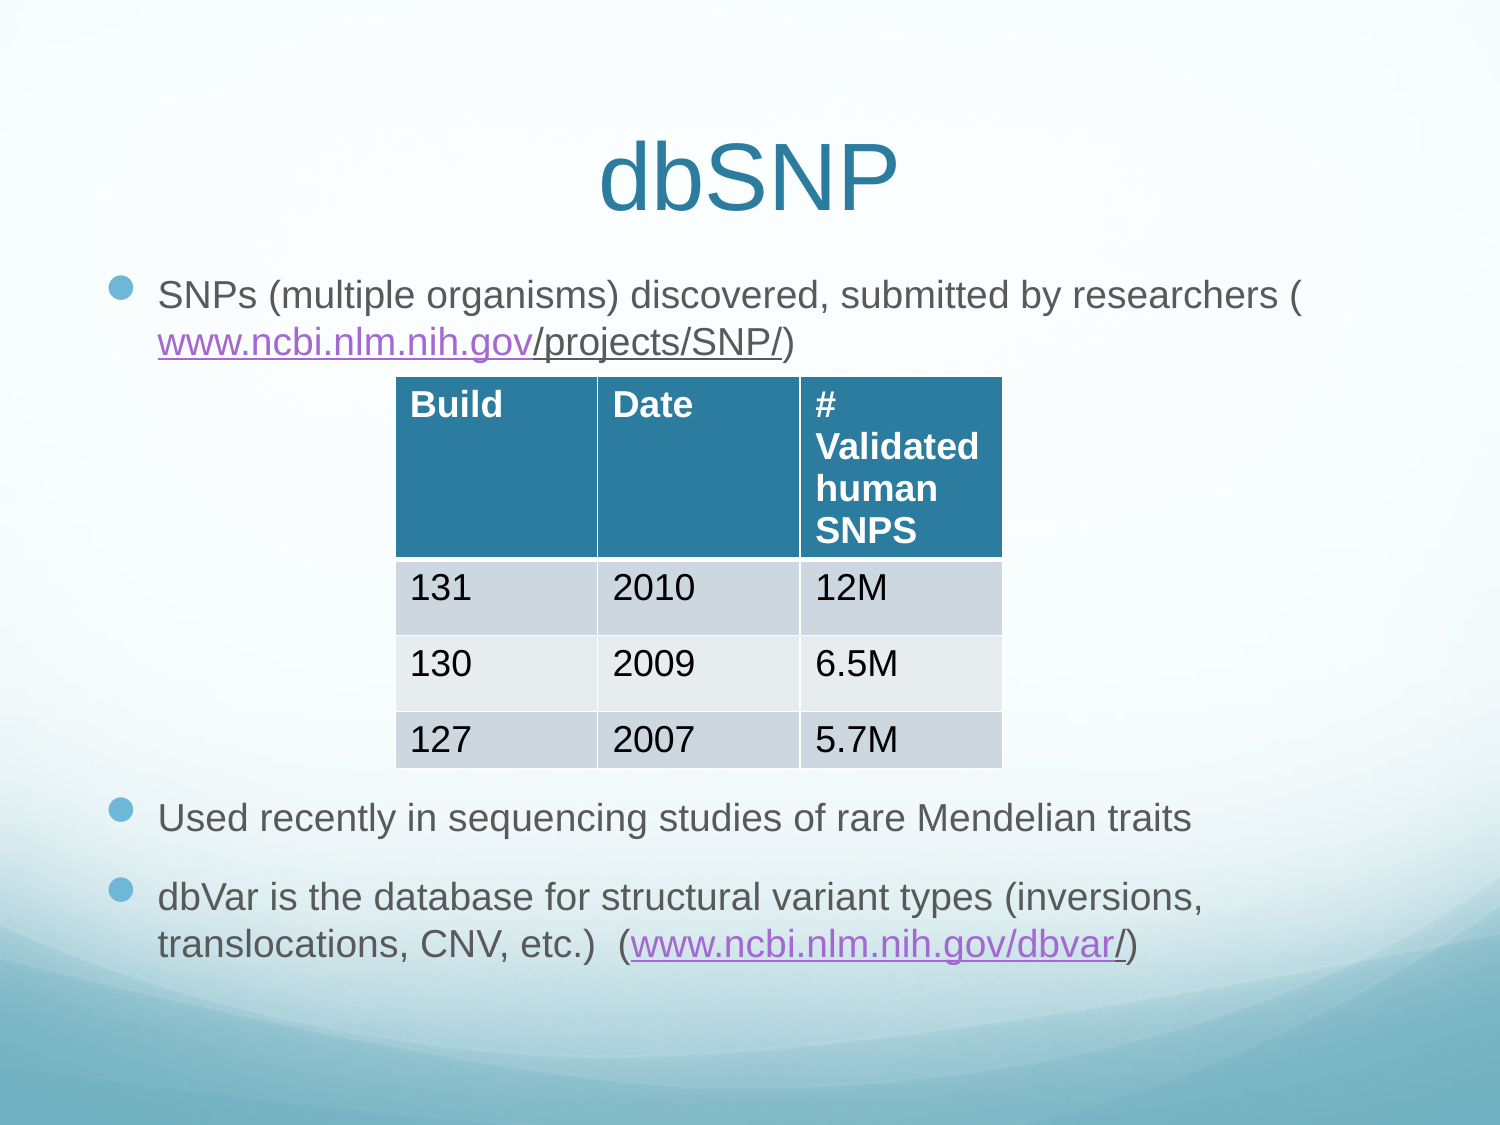

# dbSNP
SNPs (multiple organisms) discovered, submitted by researchers (www.ncbi.nlm.nih.gov/projects/SNP/)

Used recently in sequencing studies of rare Mendelian traits
dbVar is the database for structural variant types (inversions, translocations, CNV, etc.)  (www.ncbi.nlm.nih.gov/dbvar/)

| Build | Date | # Validated human SNPS |
| --- | --- | --- |
| 131 | 2010 | 12M |
| 130 | 2009 | 6.5M |
| 127 | 2007 | 5.7M |